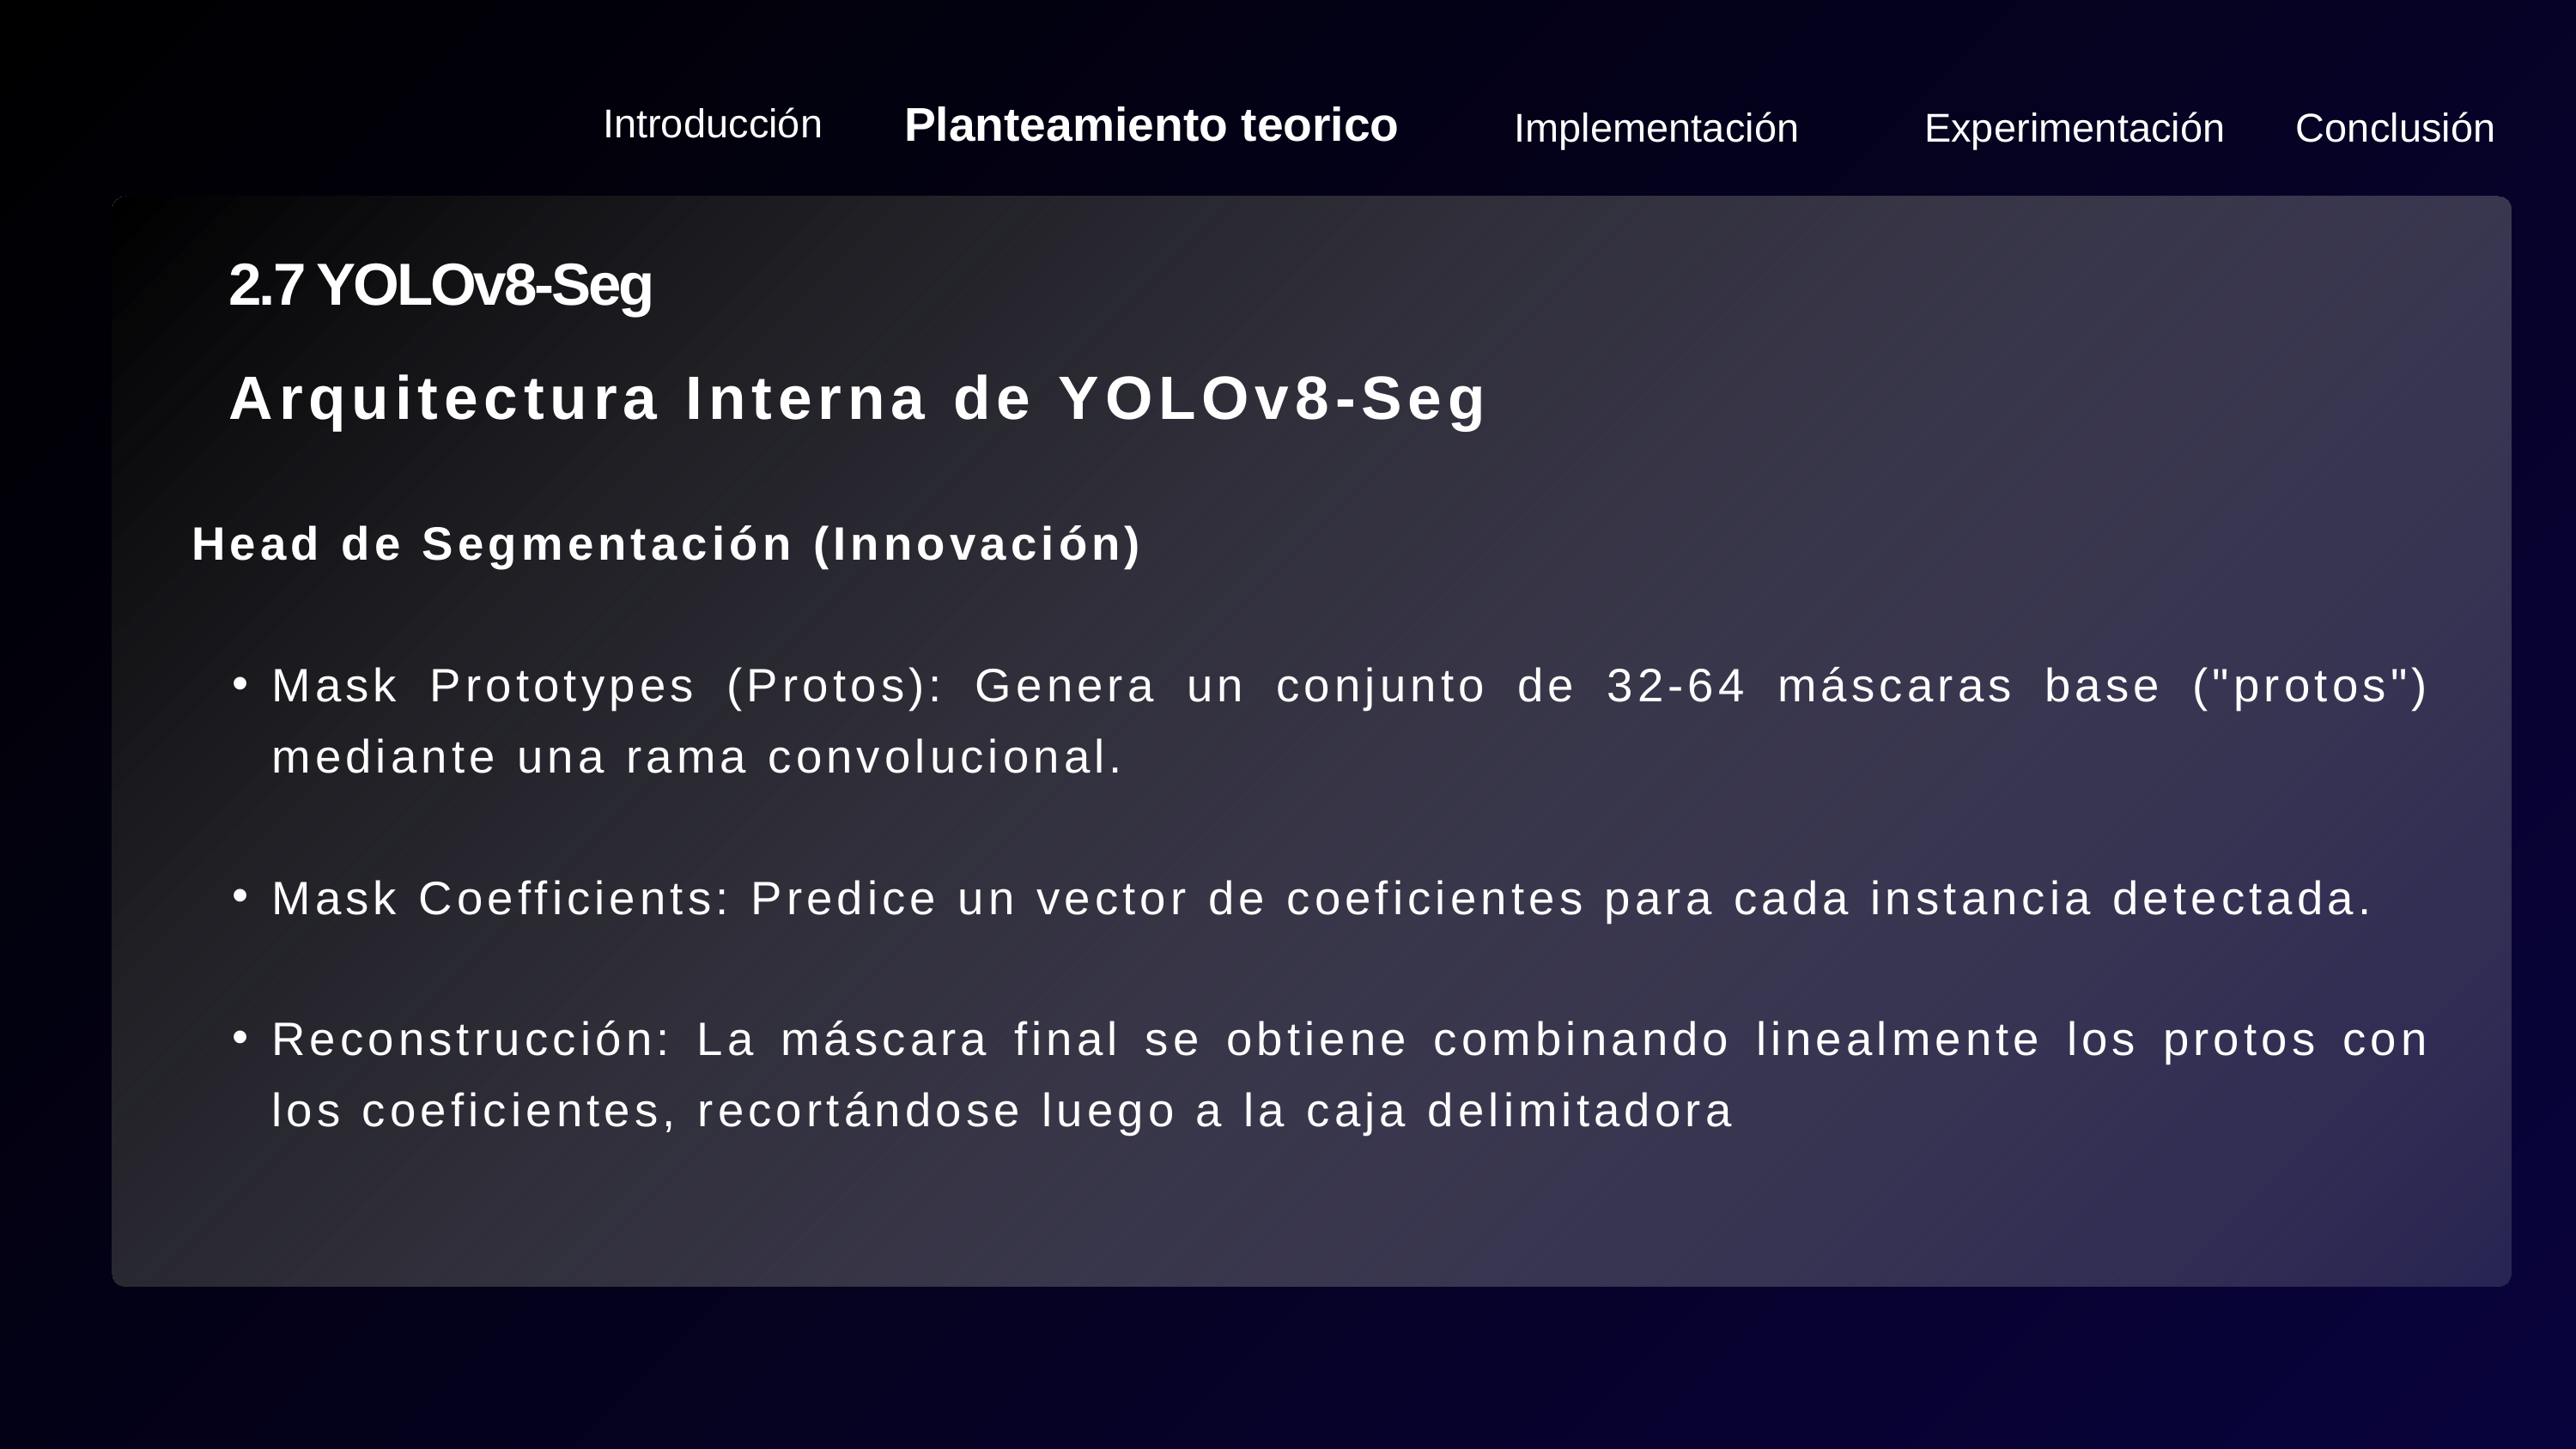

Planteamiento teorico
Introducción
Experimentación
Conclusión
Implementación

2.7 YOLOv8-Seg
Arquitectura Interna de YOLOv8-Seg
Head de Segmentación (Innovación)

Mask Prototypes (Protos): Genera un conjunto de 32-64 máscaras base ("protos") mediante una rama convolucional.

Mask Coefficients: Predice un vector de coeficientes para cada instancia detectada.

Reconstrucción: La máscara final se obtiene combinando linealmente los protos con los coeficientes, recortándose luego a la caja delimitadora